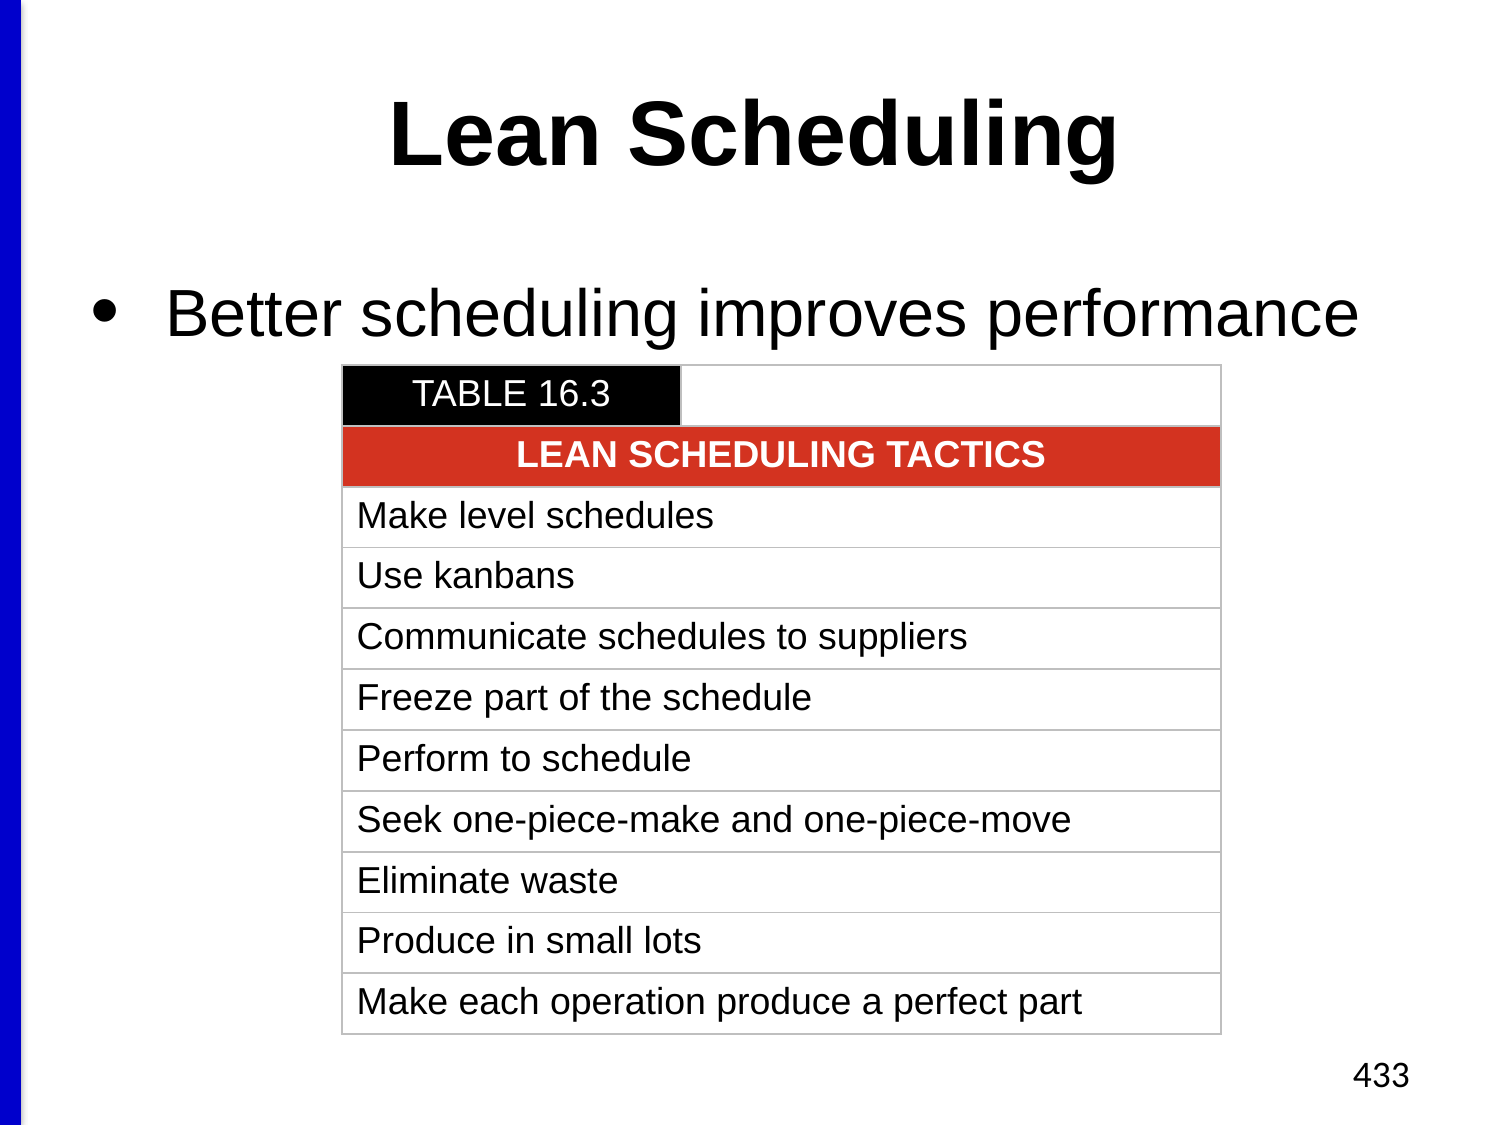

# Lean Scheduling
Better scheduling improves performance
| TABLE 16.3 |  |
| --- | --- |
| LEAN SCHEDULING TACTICS |  |
| Make level schedules |  |
| Use kanbans |  |
| Communicate schedules to suppliers |  |
| Freeze part of the schedule |  |
| Perform to schedule |  |
| Seek one-piece-make and one-piece-move |  |
| Eliminate waste |  |
| Produce in small lots |  |
| Make each operation produce a perfect part |  |
433